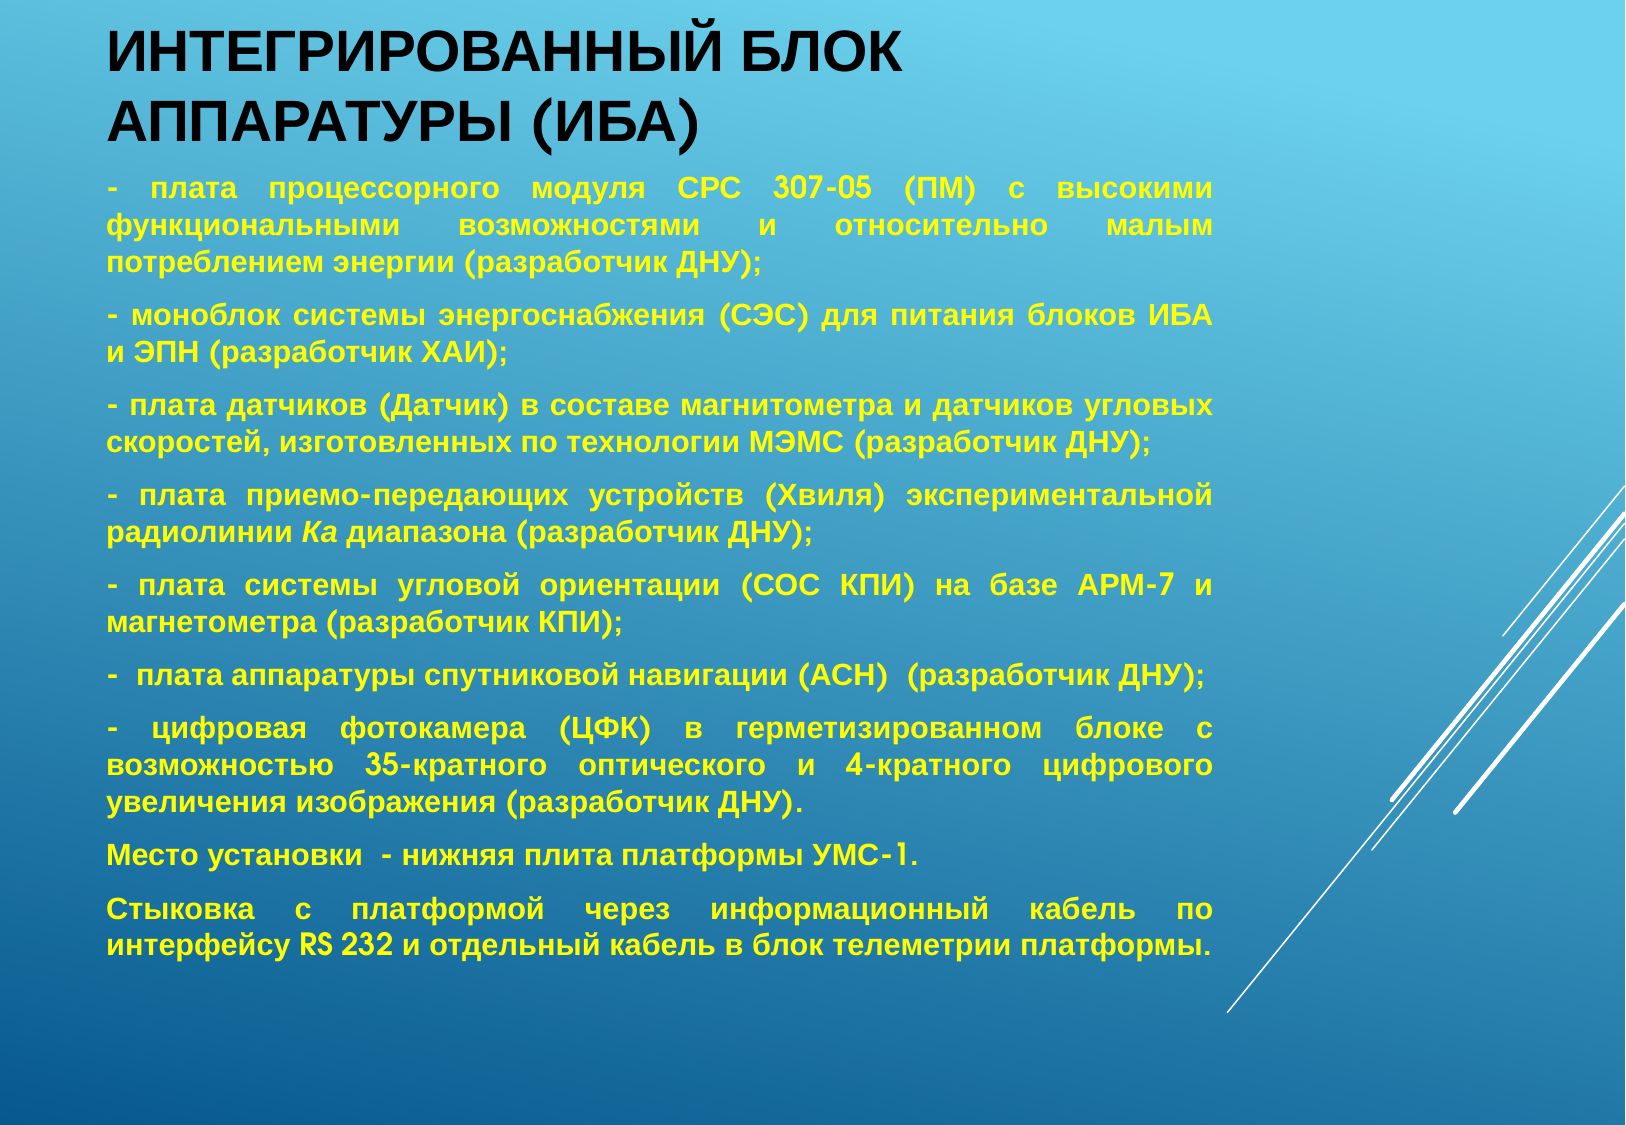

# Интегрированный блок аппаратуры (ИБА)
- плата процессорного модуля СРС 307-05 (ПМ) с высокими функциональными возможностями и относительно малым потреблением энергии (разработчик ДНУ);
- моноблок системы энергоснабжения (СЭС) для питания блоков ИБА и ЭПН (разработчик ХАИ);
- плата датчиков (Датчик) в составе магнитометра и датчиков угловых скоростей, изготовленных по технологии МЭМС (разработчик ДНУ);
- плата приемо-передающих устройств (Хвиля) экспериментальной радиолинии Ка диапазона (разработчик ДНУ);
- плата системы угловой ориентации (СОС КПИ) на базе АРМ-7 и магнетометра (разработчик КПИ);
-  плата аппаратуры спутниковой навигации (АСН)  (разработчик ДНУ);
- цифровая фотокамера (ЦФК) в герметизированном блоке с возможностью 35-кратного оптического и 4-кратного цифрового увеличения изображения (разработчик ДНУ).
Место установки  - нижняя плита платформы УМС-1.
Стыковка с платформой через информационный кабель по интерфейсу RS 232 и отдельный кабель в блок телеметрии платформы.